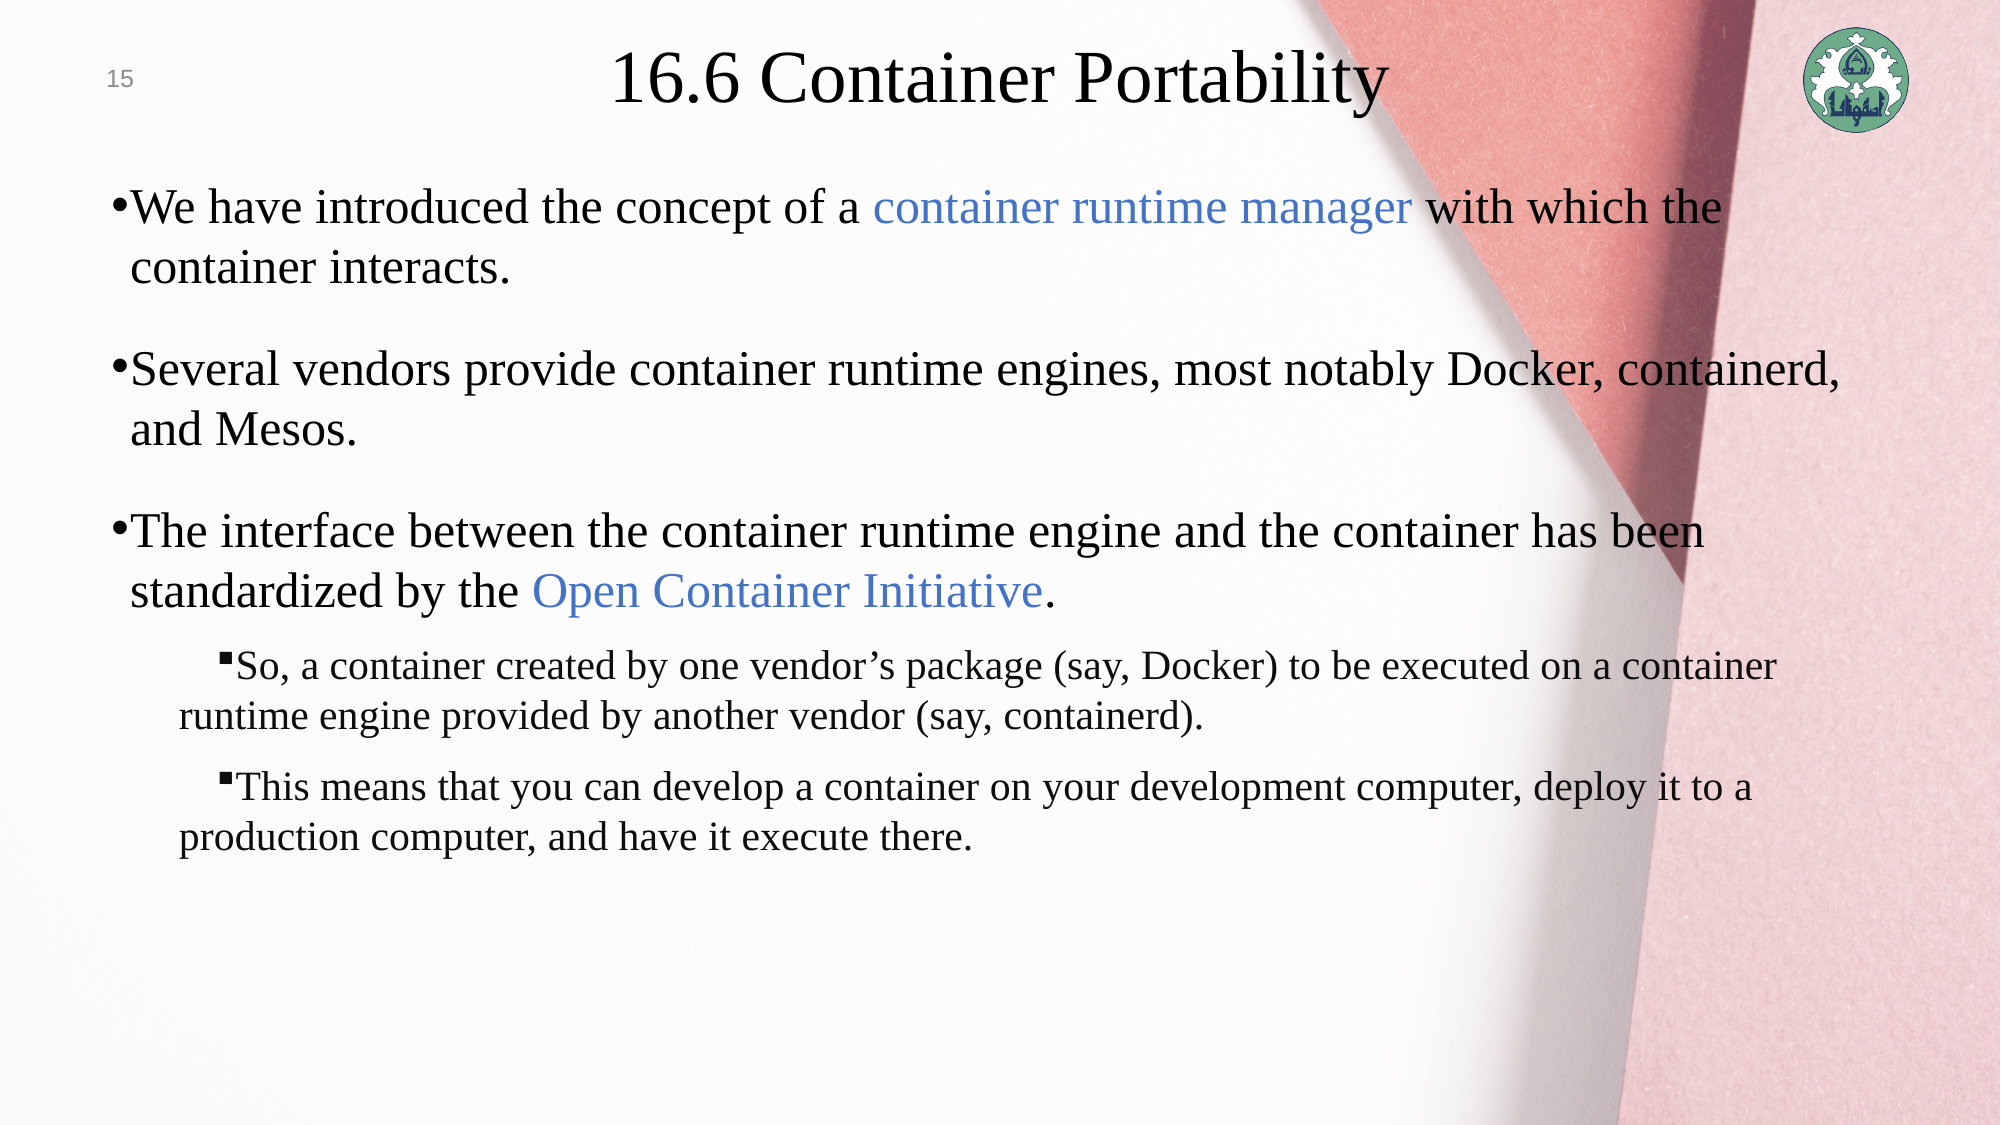

15
# 16.6 Container Portability
We have introduced the concept of a container runtime manager with which the container interacts.
Several vendors provide container runtime engines, most notably Docker, containerd, and Mesos.
The interface between the container runtime engine and the container has been standardized by the Open Container Initiative.
So, a container created by one vendor’s package (say, Docker) to be executed on a container runtime engine provided by another vendor (say, containerd).
This means that you can develop a container on your development computer, deploy it to a production computer, and have it execute there.